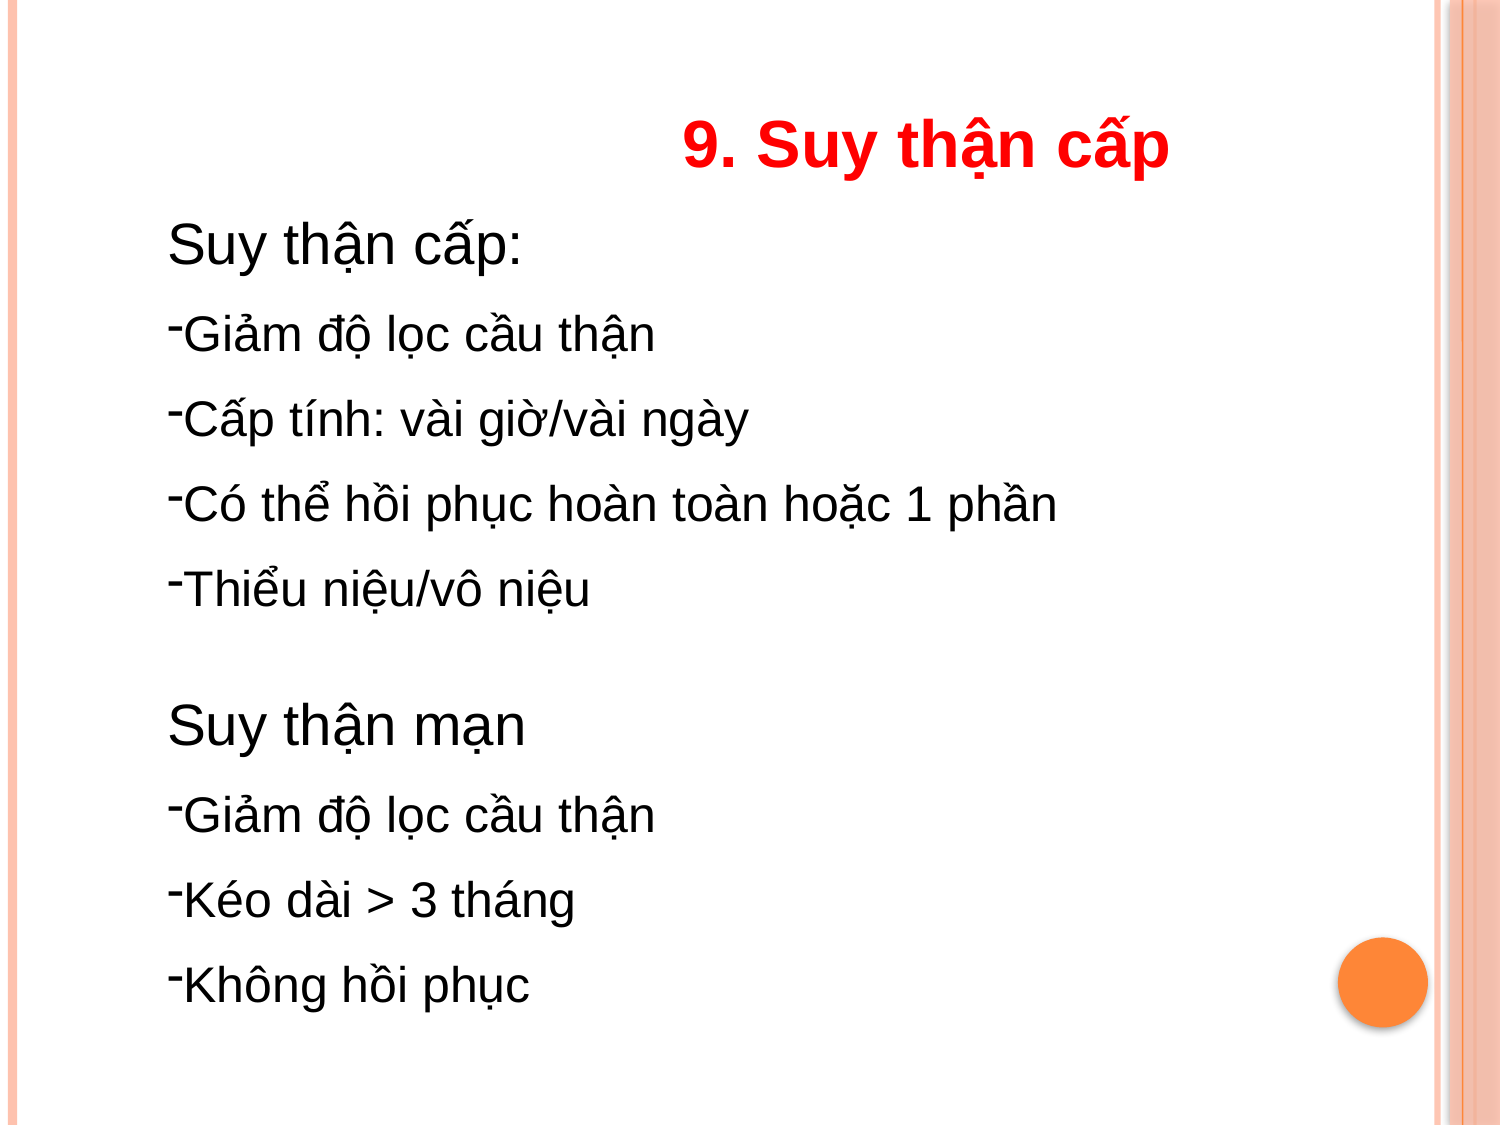

9. Suy thận cấp
Suy thận cấp:
Giảm độ lọc cầu thận
Cấp tính: vài giờ/vài ngày
Có thể hồi phục hoàn toàn hoặc 1 phần
Thiểu niệu/vô niệu
Suy thận mạn
Giảm độ lọc cầu thận
Kéo dài > 3 tháng
Không hồi phục